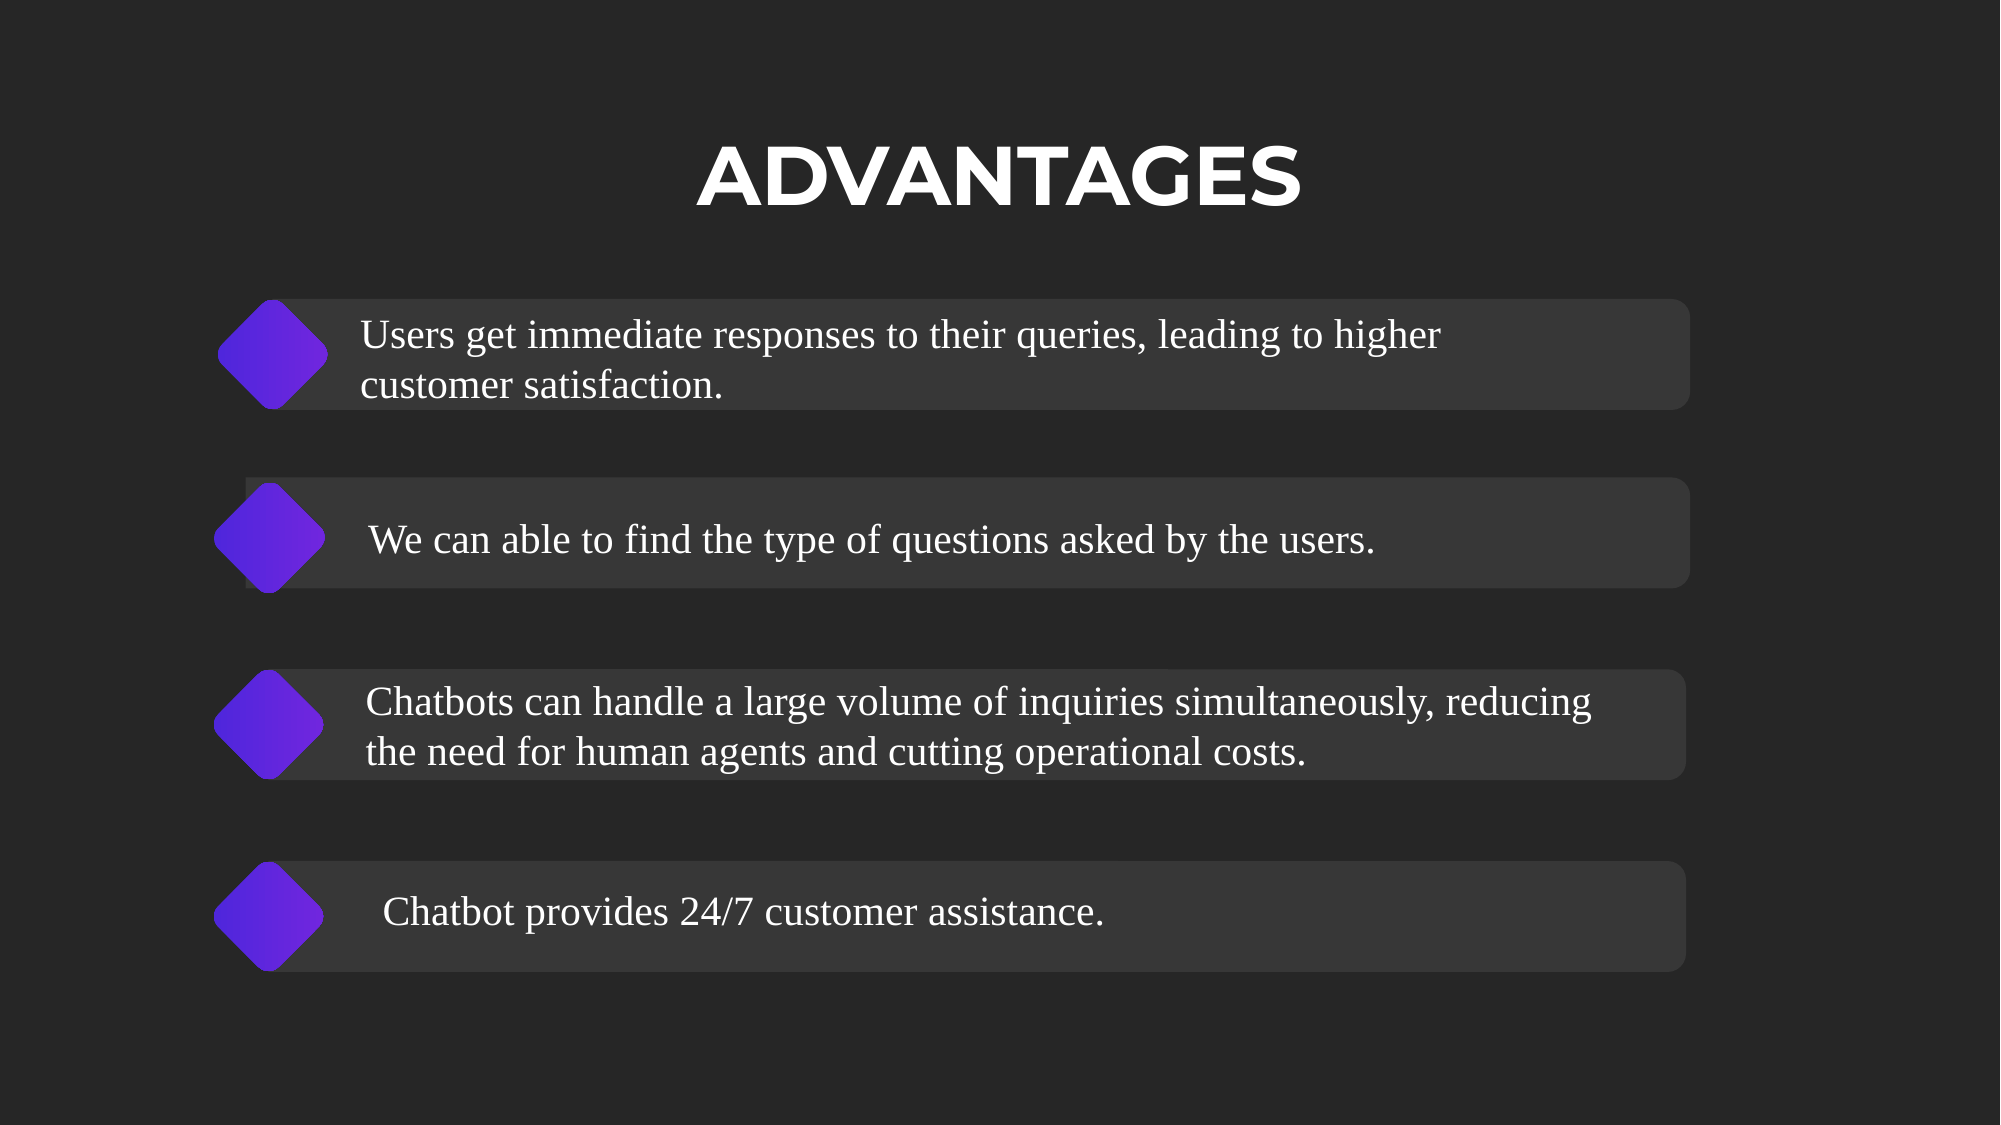

ADVANTAGES

Users get immediate responses to their queries, leading to higher customer satisfaction.

We can able to find the type of questions asked by the users.

Chatbots can handle a large volume of inquiries simultaneously, reducing the need for human agents and cutting operational costs.

Chatbot provides 24/7 customer assistance.